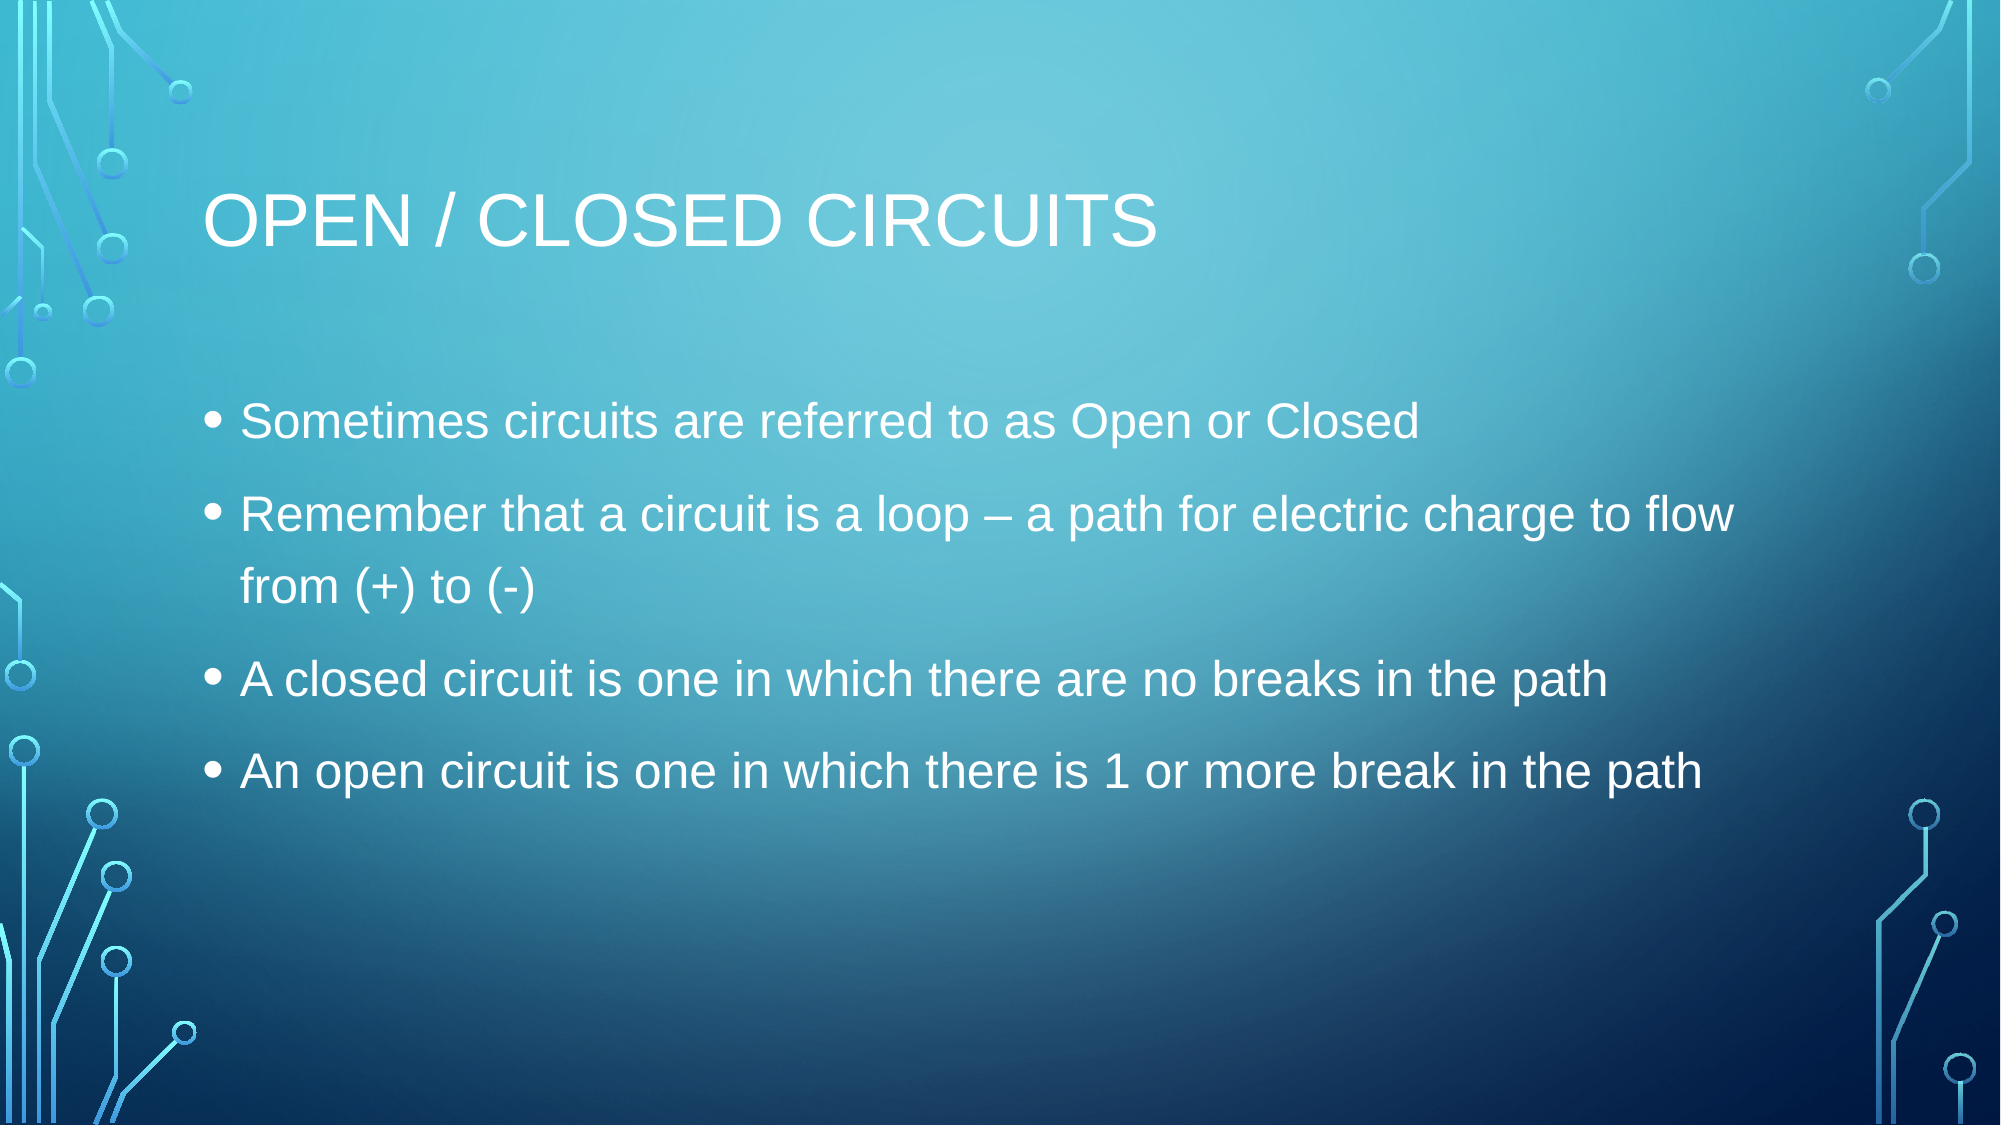

# Open / closed circuits
Sometimes circuits are referred to as Open or Closed
Remember that a circuit is a loop – a path for electric charge to flow from (+) to (-)
A closed circuit is one in which there are no breaks in the path
An open circuit is one in which there is 1 or more break in the path